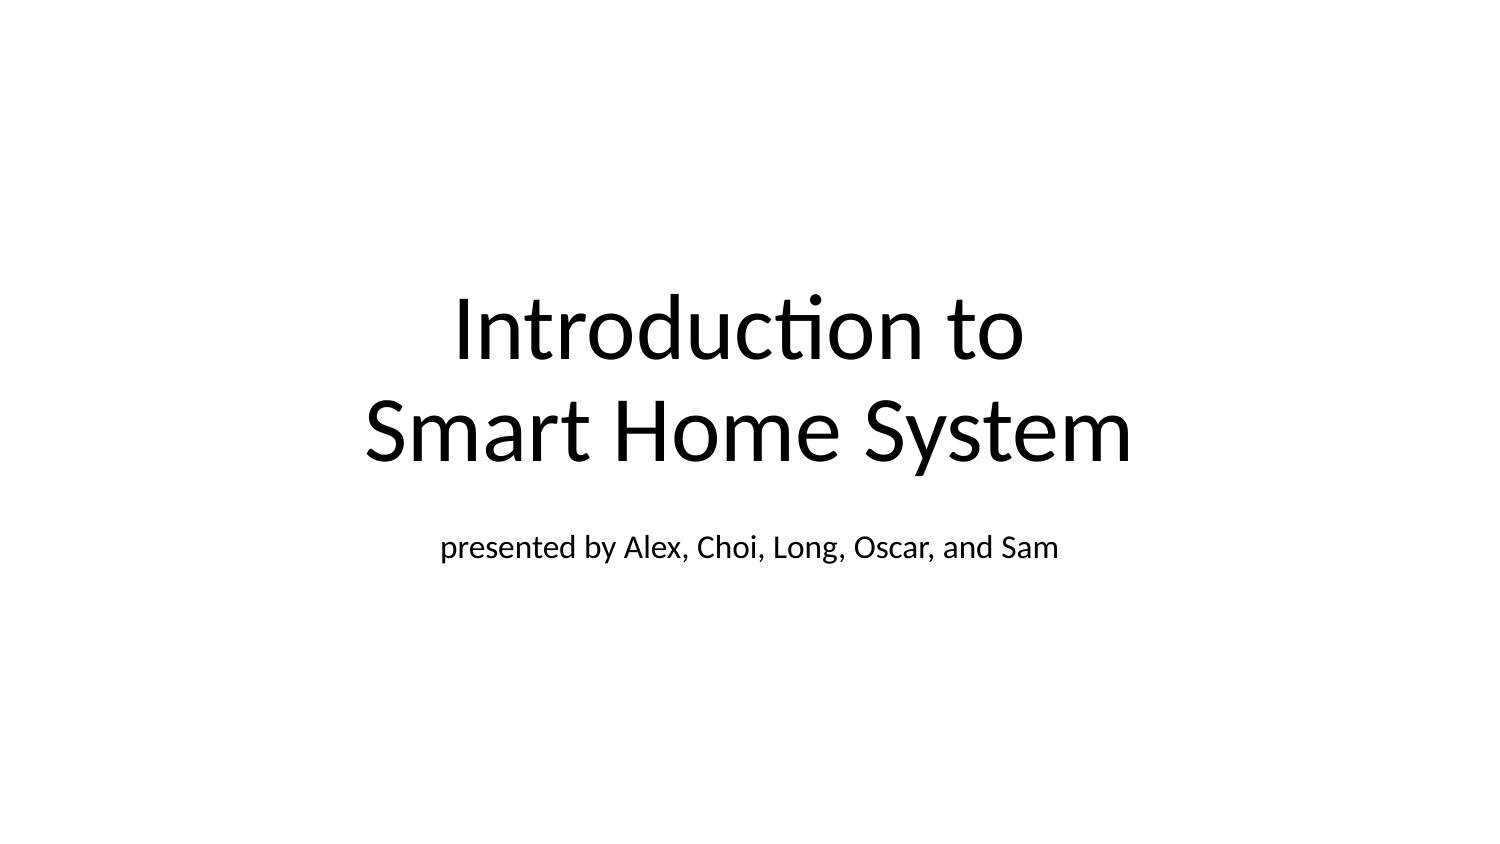

# Introduction to Smart Home System
presented by Alex, Choi, Long, Oscar, and Sam